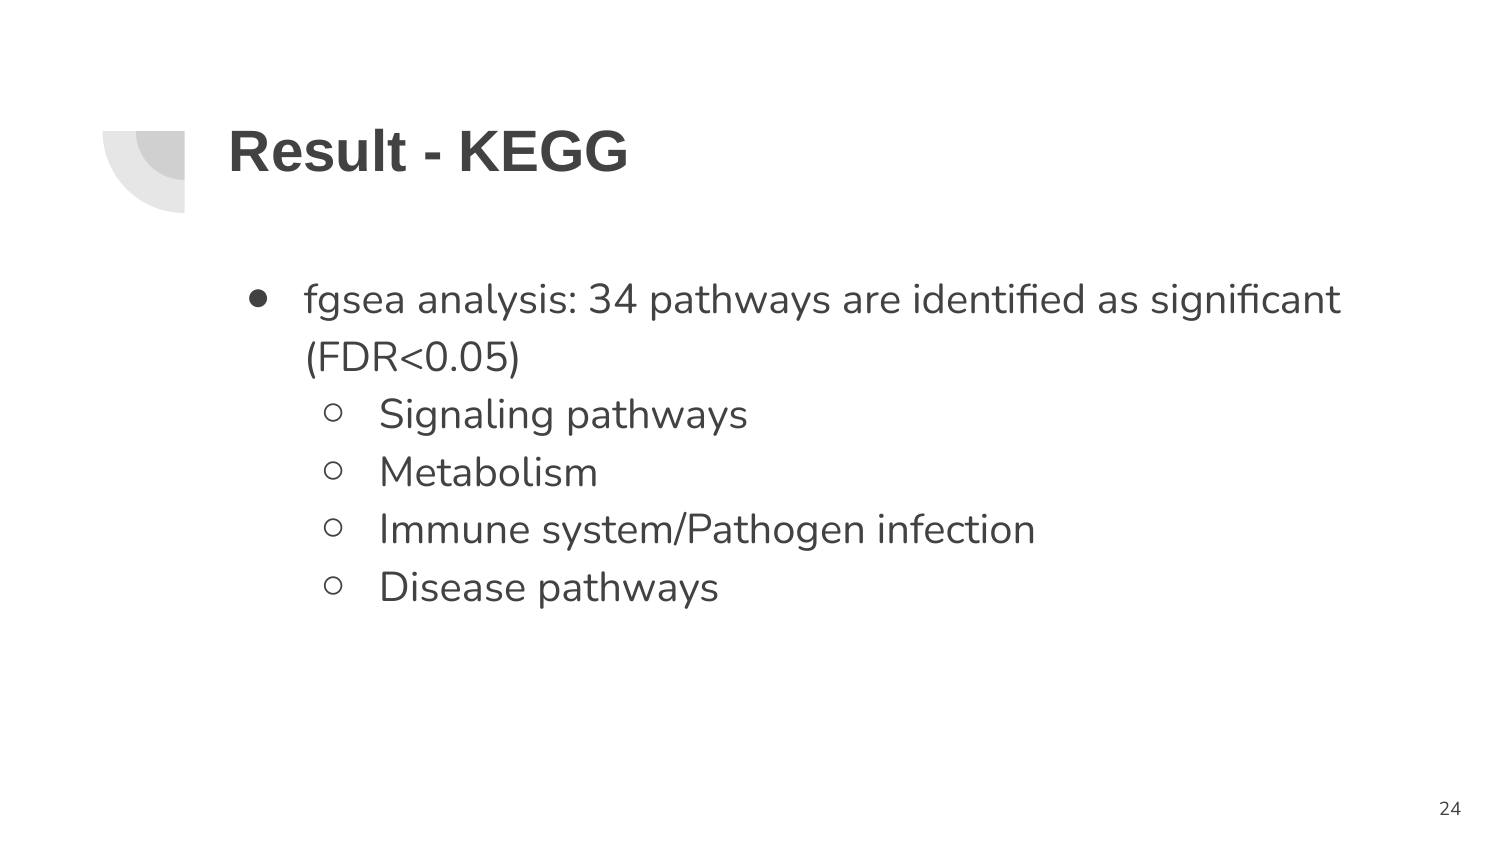

# Result - KEGG
fgsea analysis: 34 pathways are identified as significant (FDR<0.05)
Signaling pathways
Metabolism
Immune system/Pathogen infection
Disease pathways
24